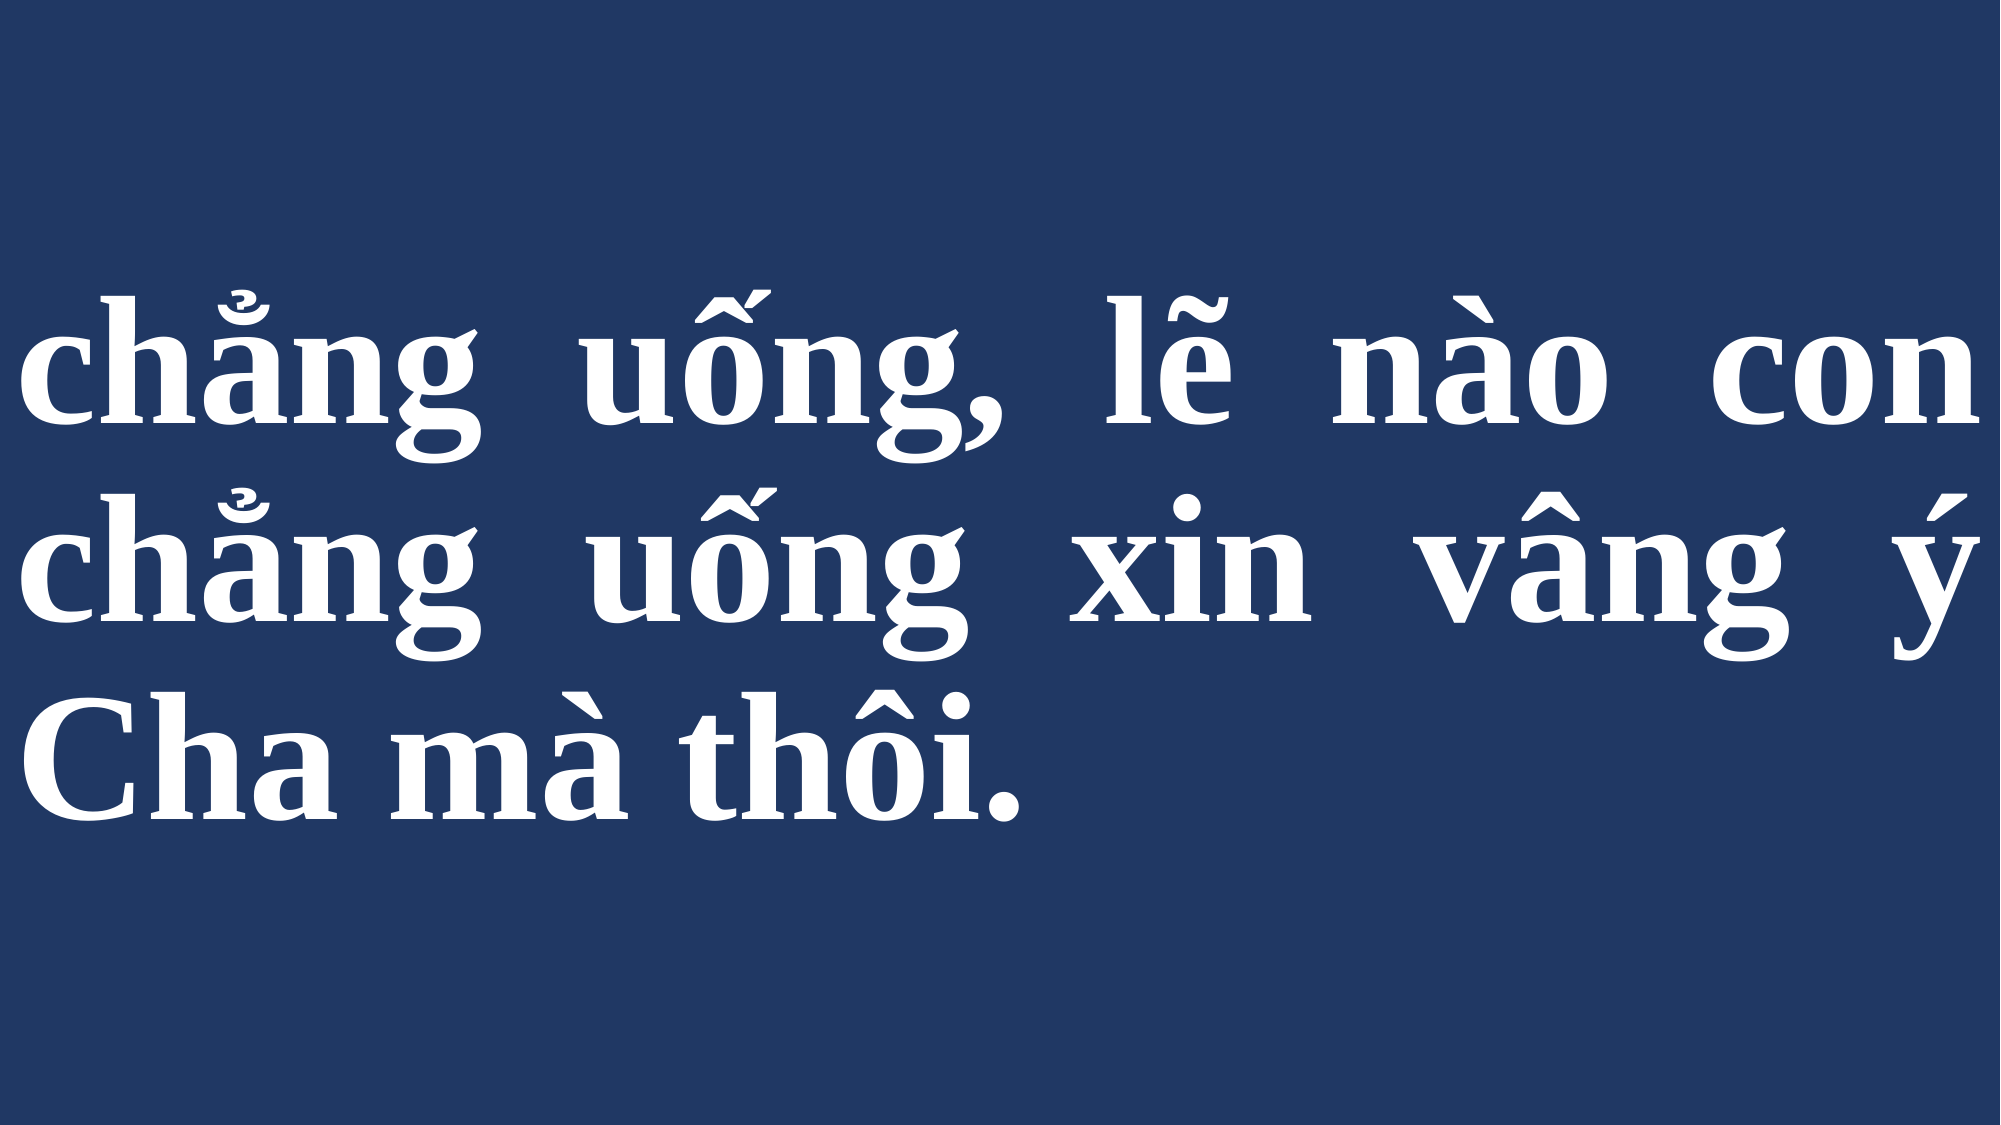

# chẳng uống, lẽ nào con chẳng uống xin vâng ý Cha mà thôi.